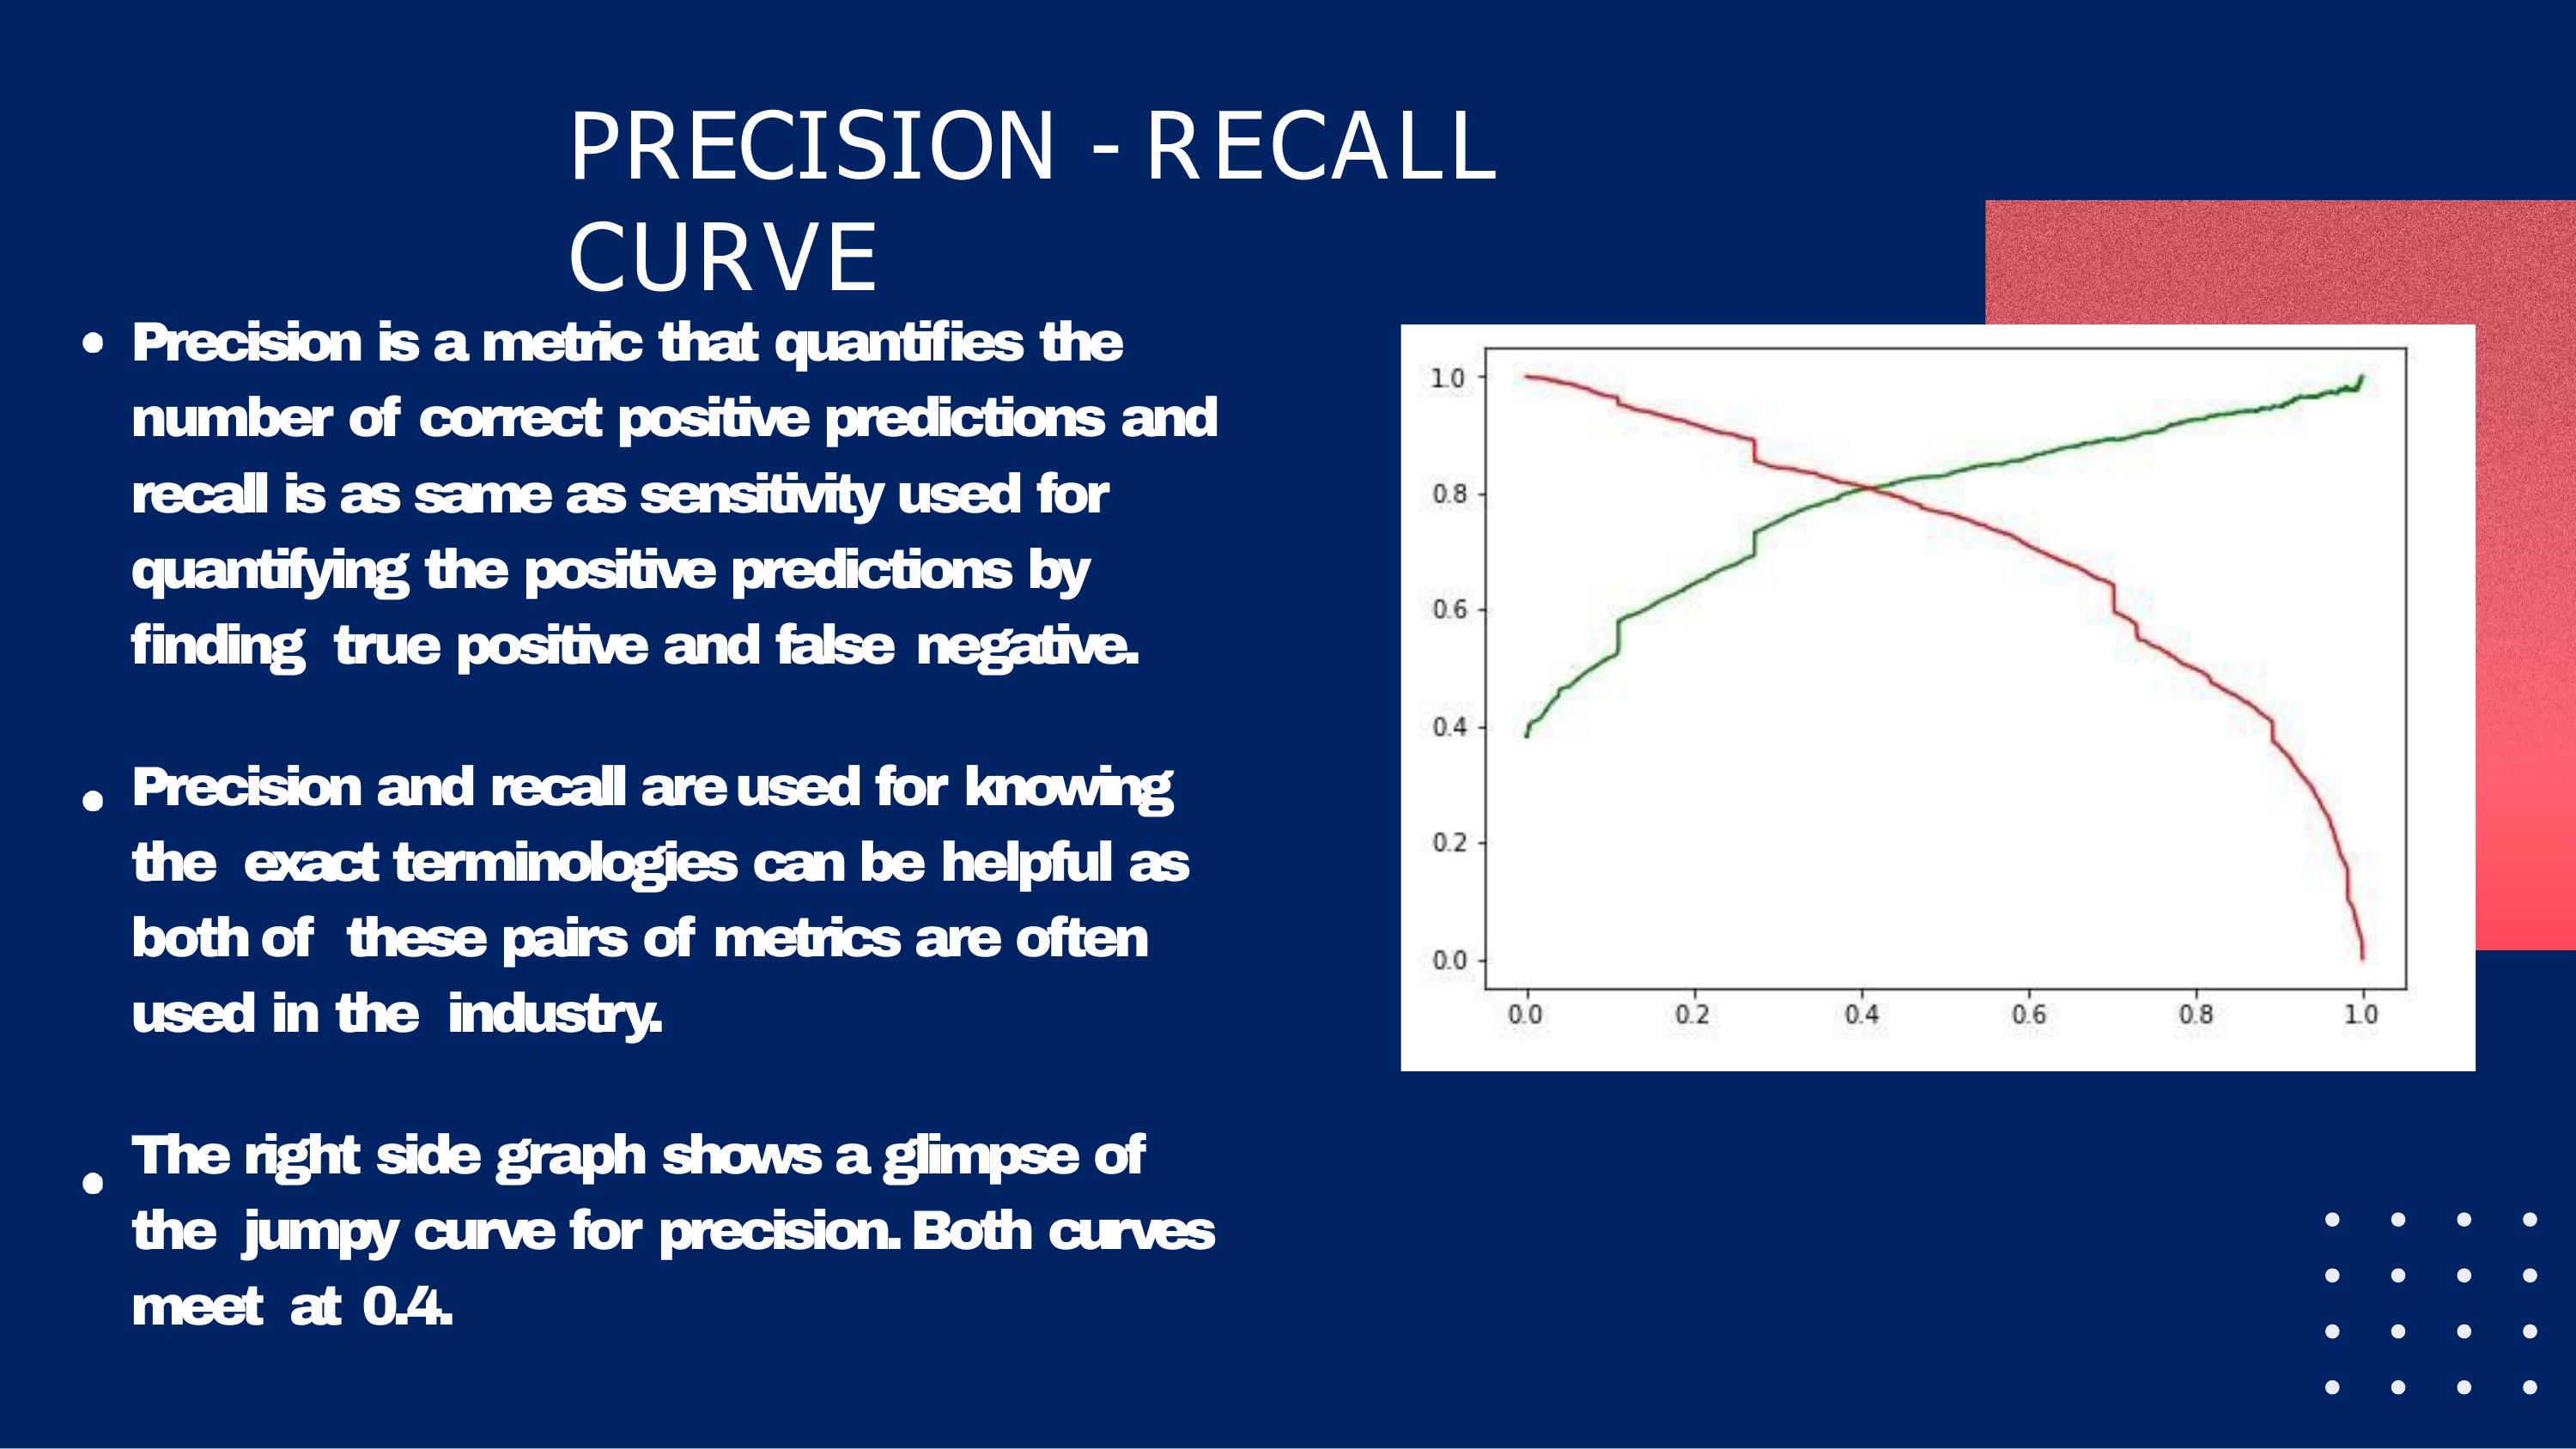

# PRECISION - RECALL CURVE

Precision is a metric that quantifies the  number of correct positive predictions and  recall is as same as sensitivity used for  quantifying the positive predictions by finding  true positive and false negative.

Precision and recall are used for knowing the  exact terminologies can be helpful as both of  these pairs of metrics are often used in the  industry.

The right side graph shows a glimpse of the  jumpy curve for precision. Both curves meet  at 0.4.